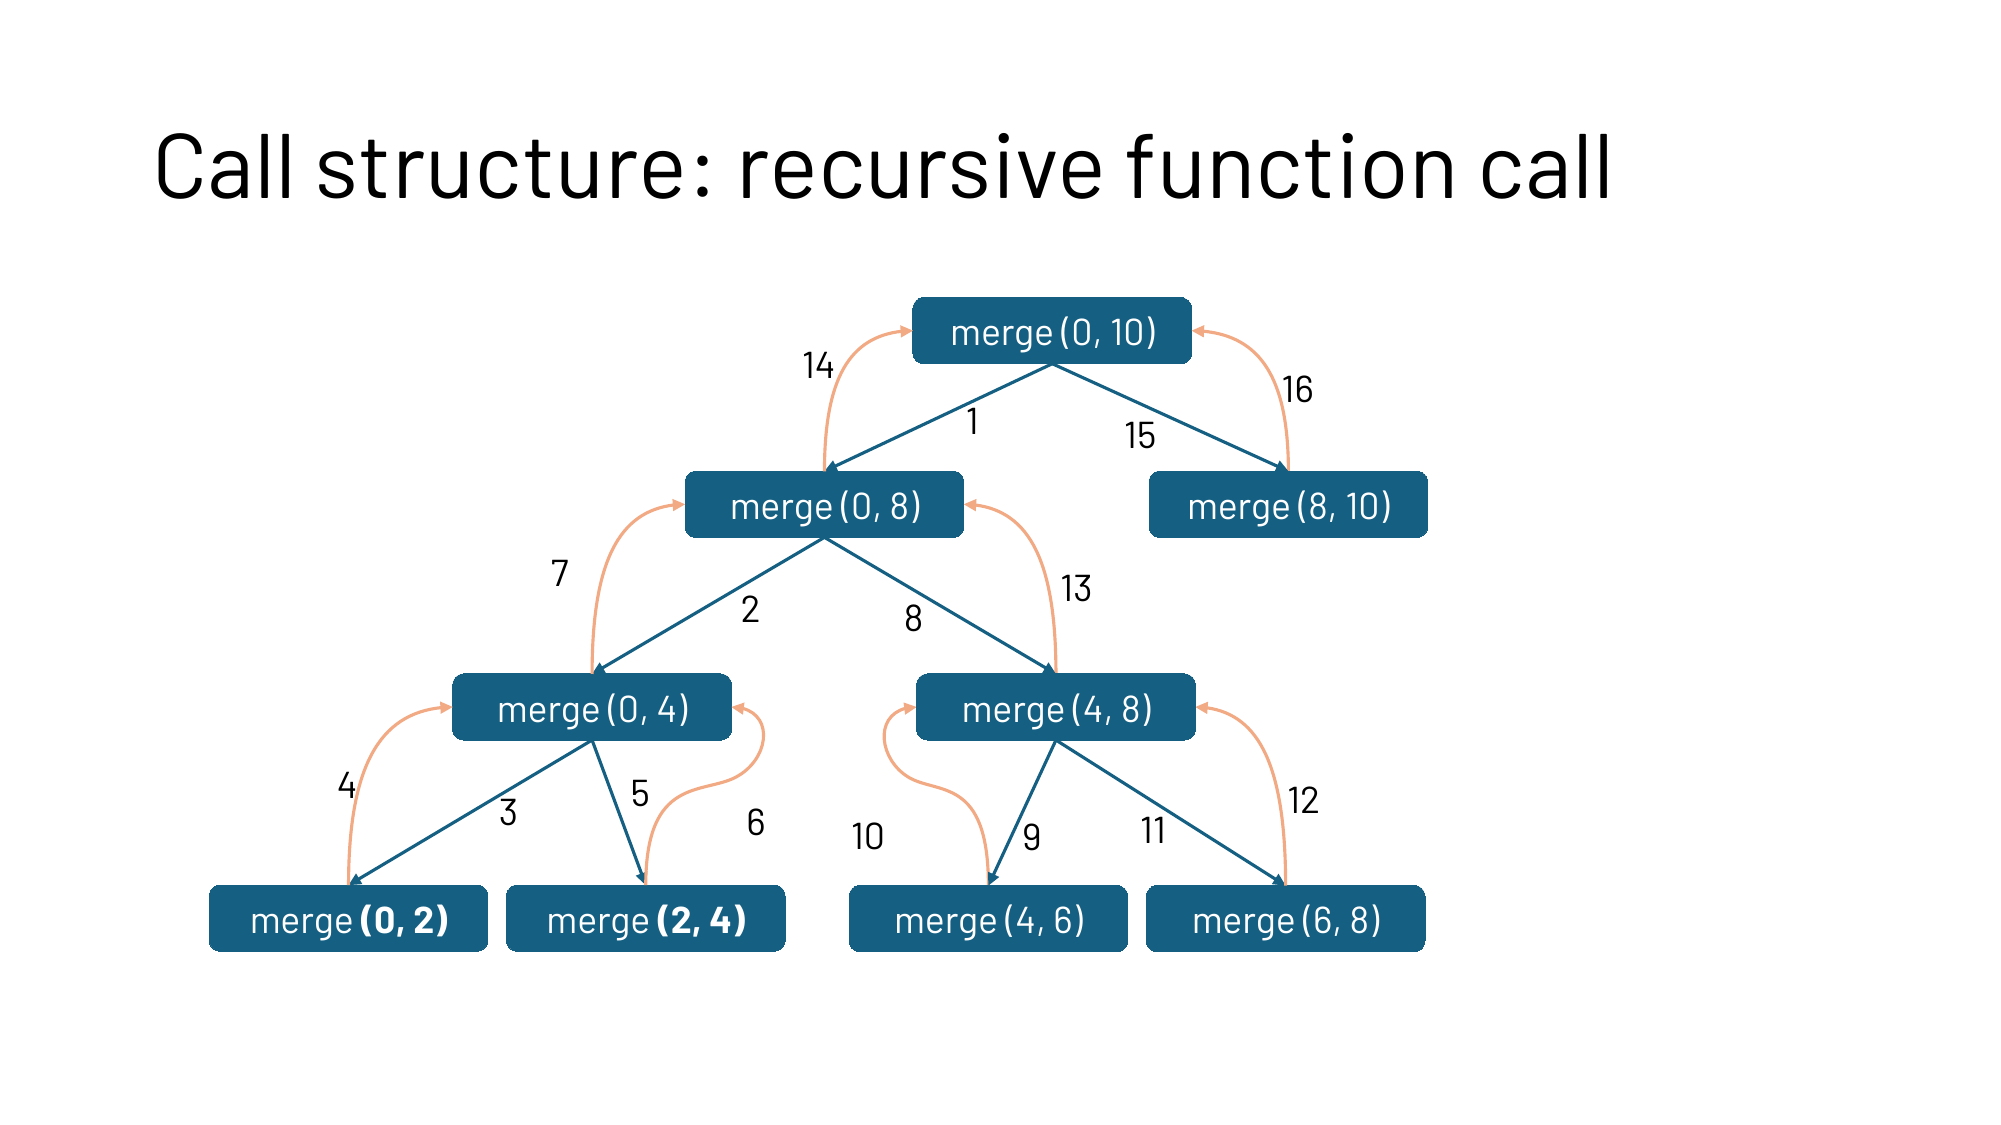

# Call structure: recursive function call
merge (0, 10)
16
14
1
merge (0, 8)
15
merge (8, 10)
7
13
2
merge (0, 4)
8
merge (4, 8)
4
10
12
6
3
merge (0, 2)
5
merge (2, 4)
9
merge (4, 6)
11
merge (6, 8)